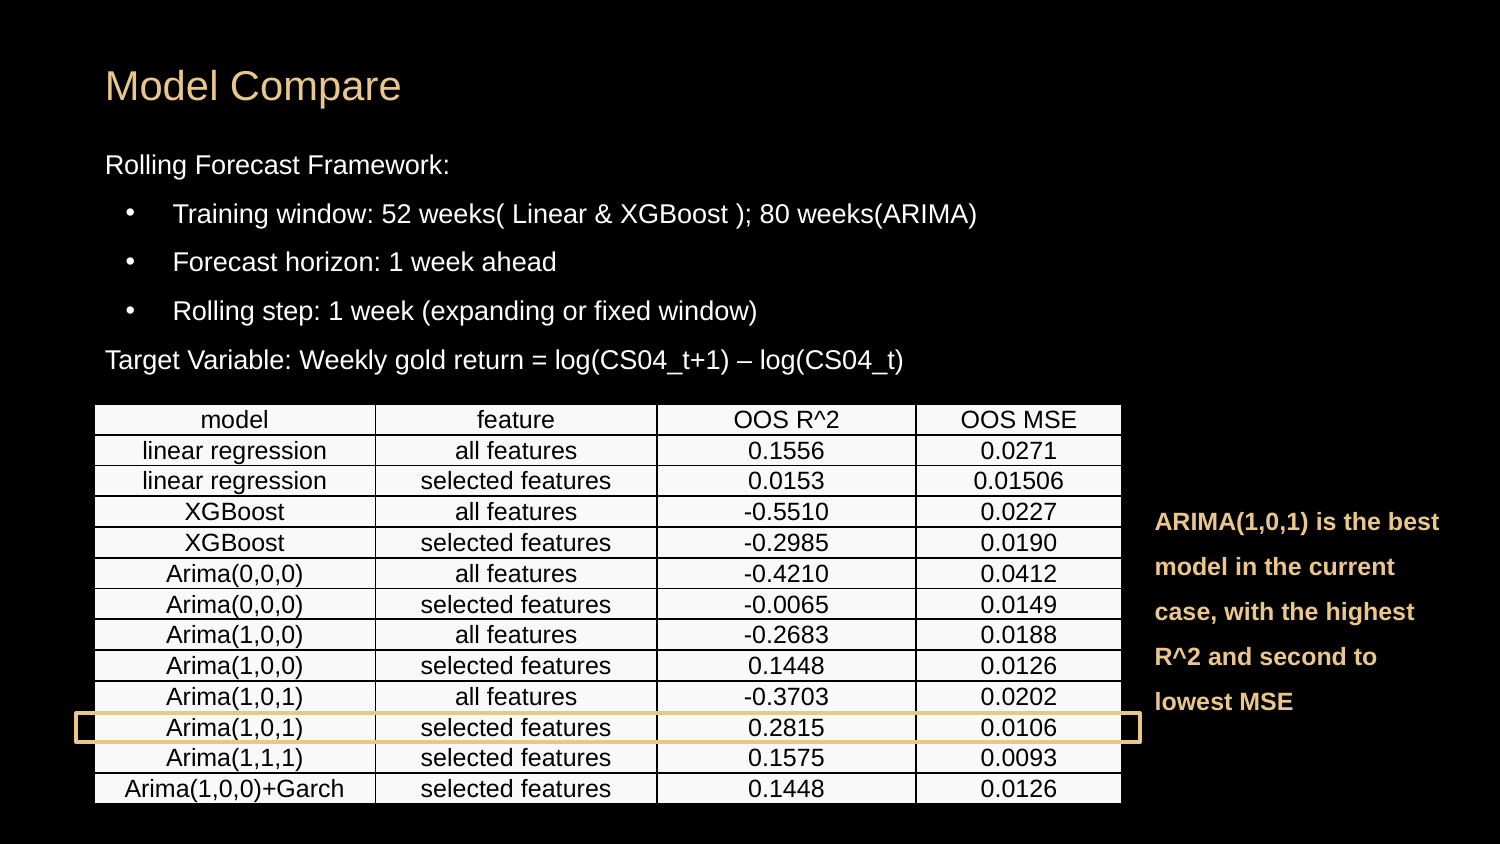

# Model Compare
Rolling Forecast Framework:
Training window: 52 weeks( Linear & XGBoost ); 80 weeks(ARIMA)
Forecast horizon: 1 week ahead
Rolling step: 1 week (expanding or fixed window)
Target Variable: Weekly gold return = log(CS04_t+1) – log(CS04_t)
| model | feature | OOS R^2 | OOS MSE |
| --- | --- | --- | --- |
| linear regression | all features | 0.1556 | 0.0271 |
| linear regression | selected features | 0.0153 | 0.01506 |
| XGBoost | all features | -0.5510 | 0.0227 |
| XGBoost | selected features | -0.2985 | 0.0190 |
| Arima(0,0,0) | all features | -0.4210 | 0.0412 |
| Arima(0,0,0) | selected features | -0.0065 | 0.0149 |
| Arima(1,0,0) | all features | -0.2683 | 0.0188 |
| Arima(1,0,0) | selected features | 0.1448 | 0.0126 |
| Arima(1,0,1) | all features | -0.3703 | 0.0202 |
| Arima(1,0,1) | selected features | 0.2815 | 0.0106 |
| Arima(1,1,1) | selected features | 0.1575 | 0.0093 |
| Arima(1,0,0)+Garch | selected features | 0.1448 | 0.0126 |
ARIMA(1,0,1) is the best model in the current case, with the highest R^2 and second to lowest MSE